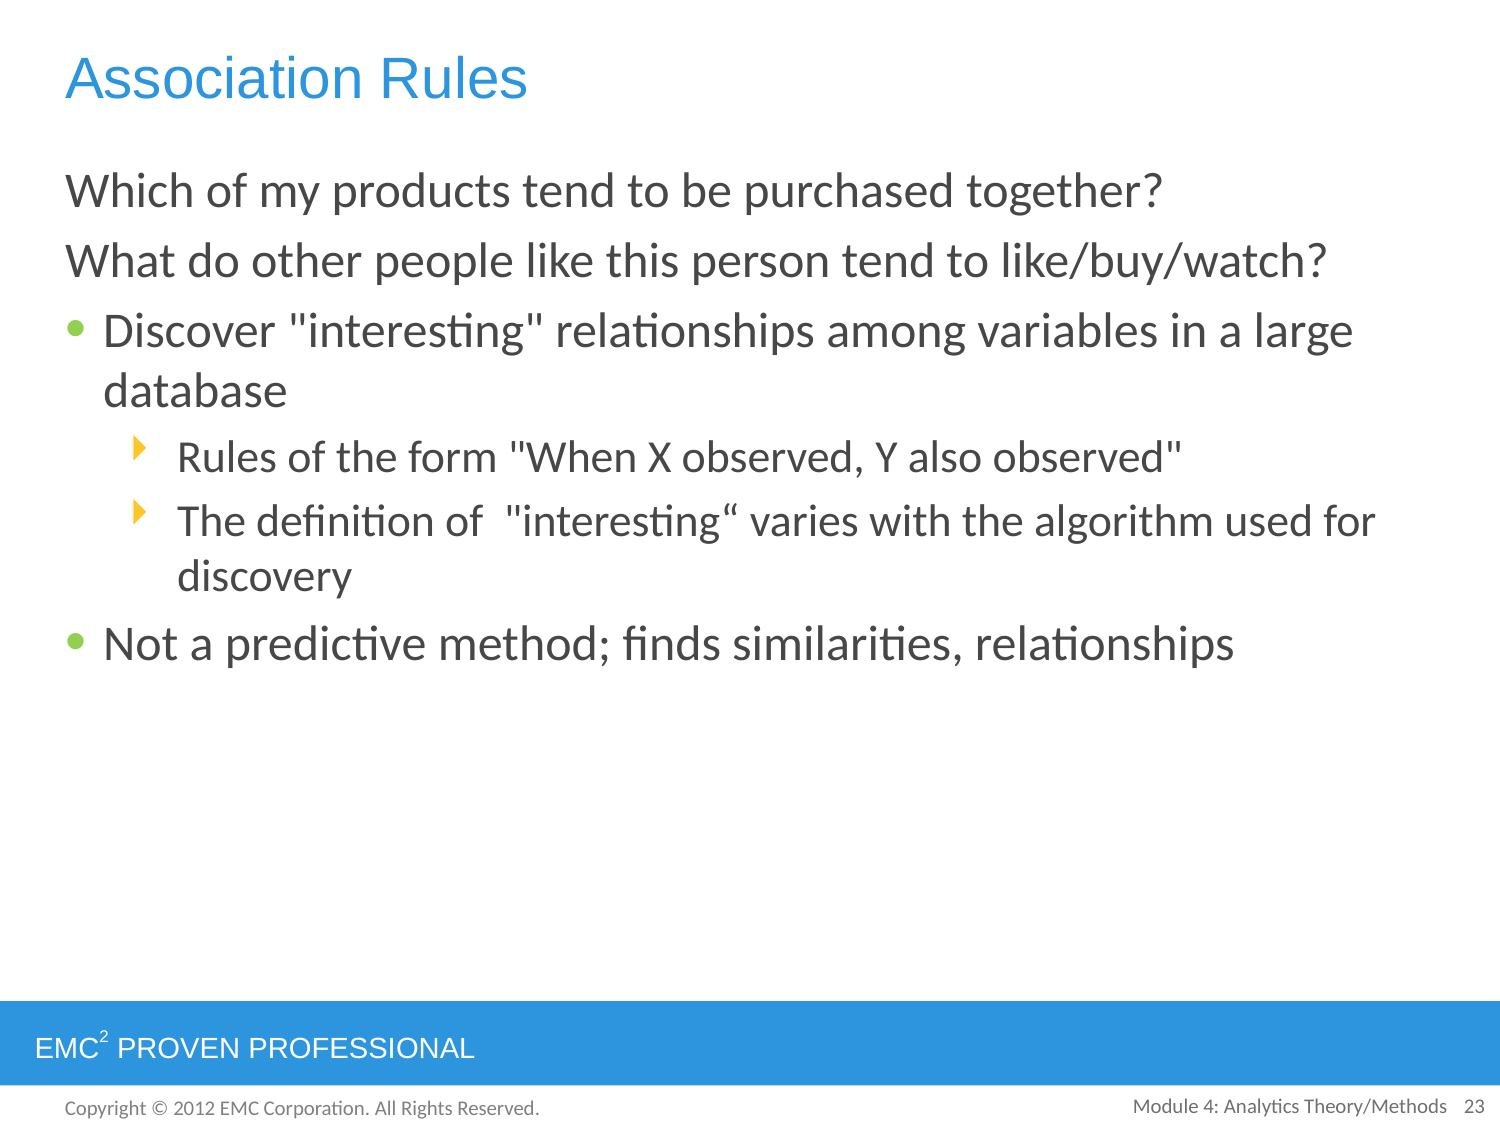

# Association Rules
Which of my products tend to be purchased together?
What do other people like this person tend to like/buy/watch?
Discover "interesting" relationships among variables in a large database
Rules of the form "When X observed, Y also observed"
The definition of  "interesting“ varies with the algorithm used for discovery
Not a predictive method; finds similarities, relationships

Module 4: Analytics Theory/Methods
23